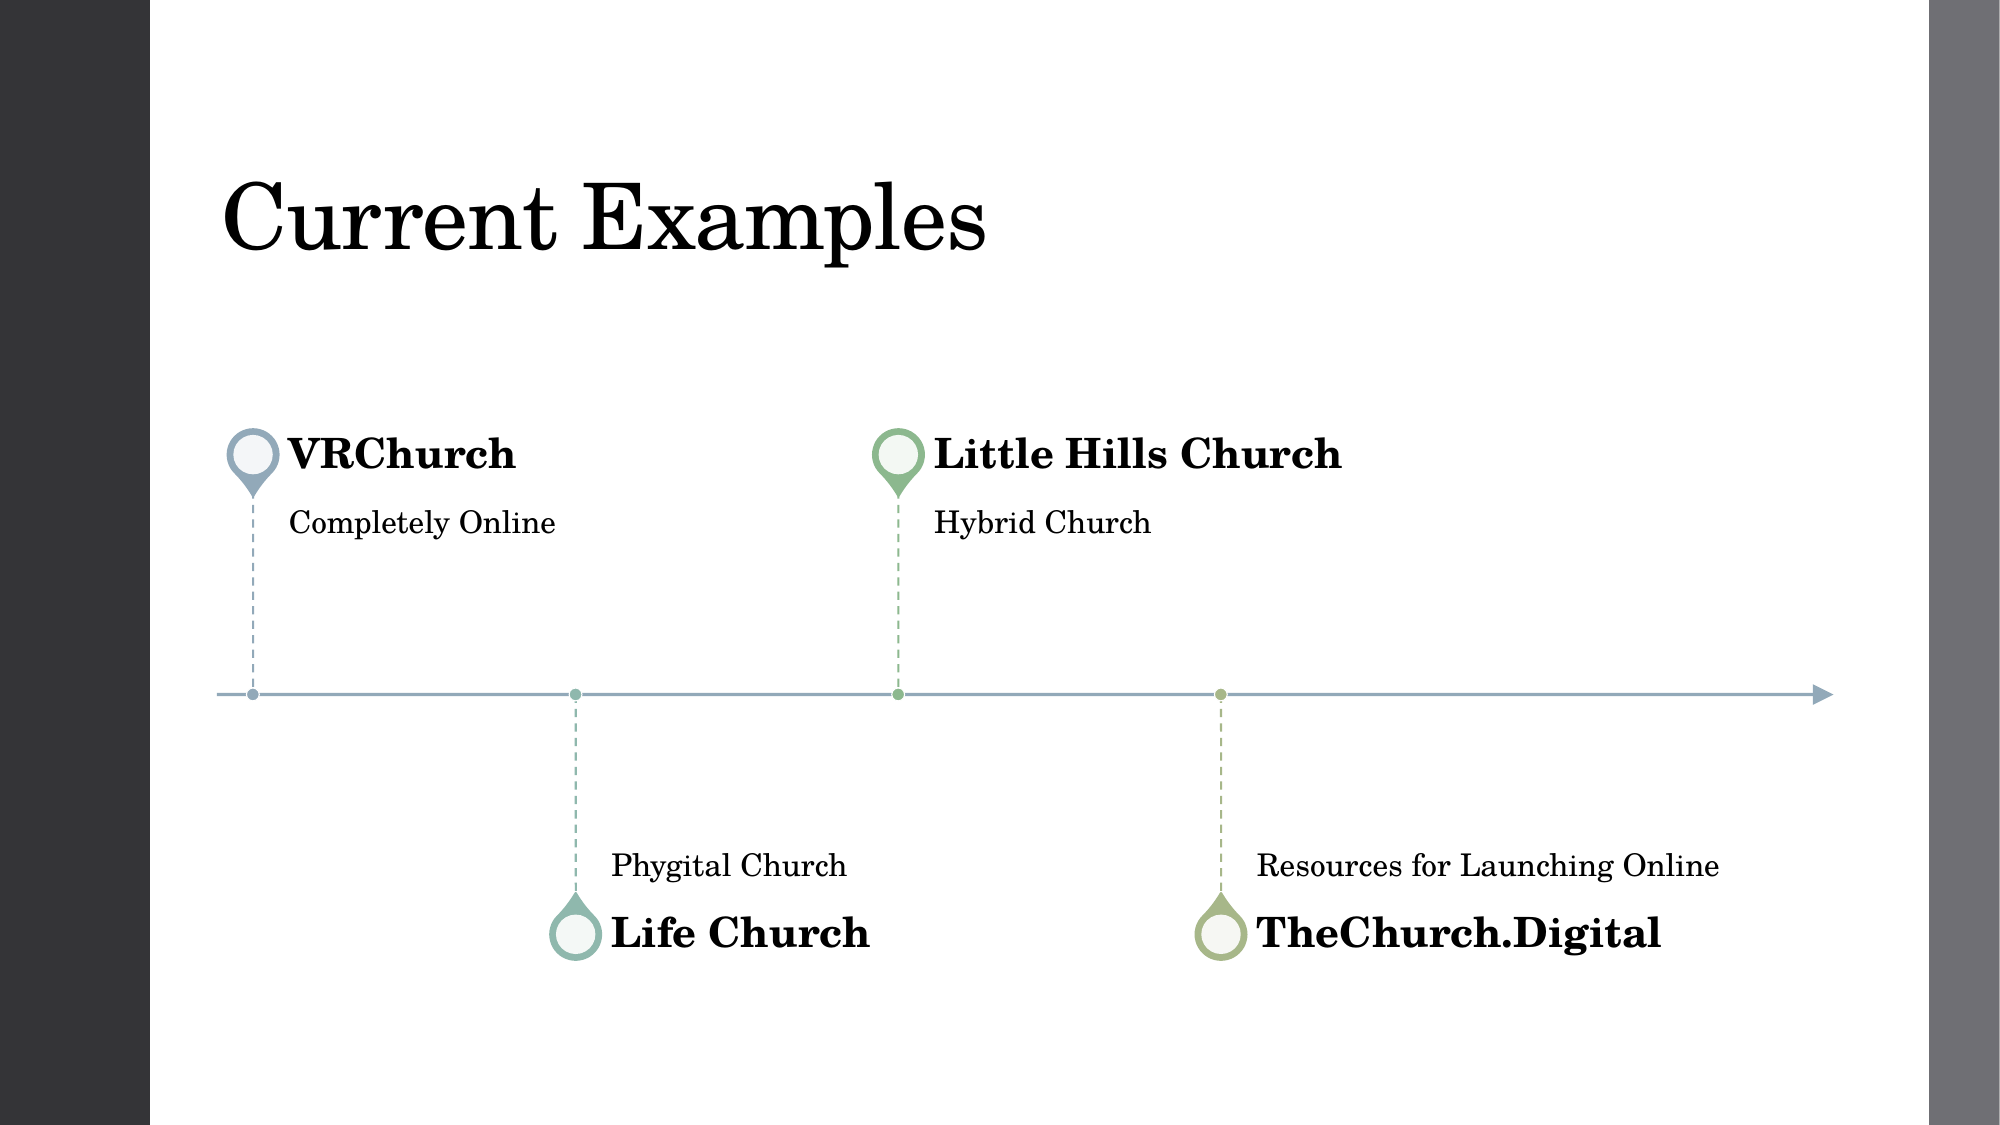

# Current Examples
Completely Online
VRChurch
Phygital Church
Life Church
Hybrid Church
Little Hills Church
Resources for Launching Online
TheChurch.Digital